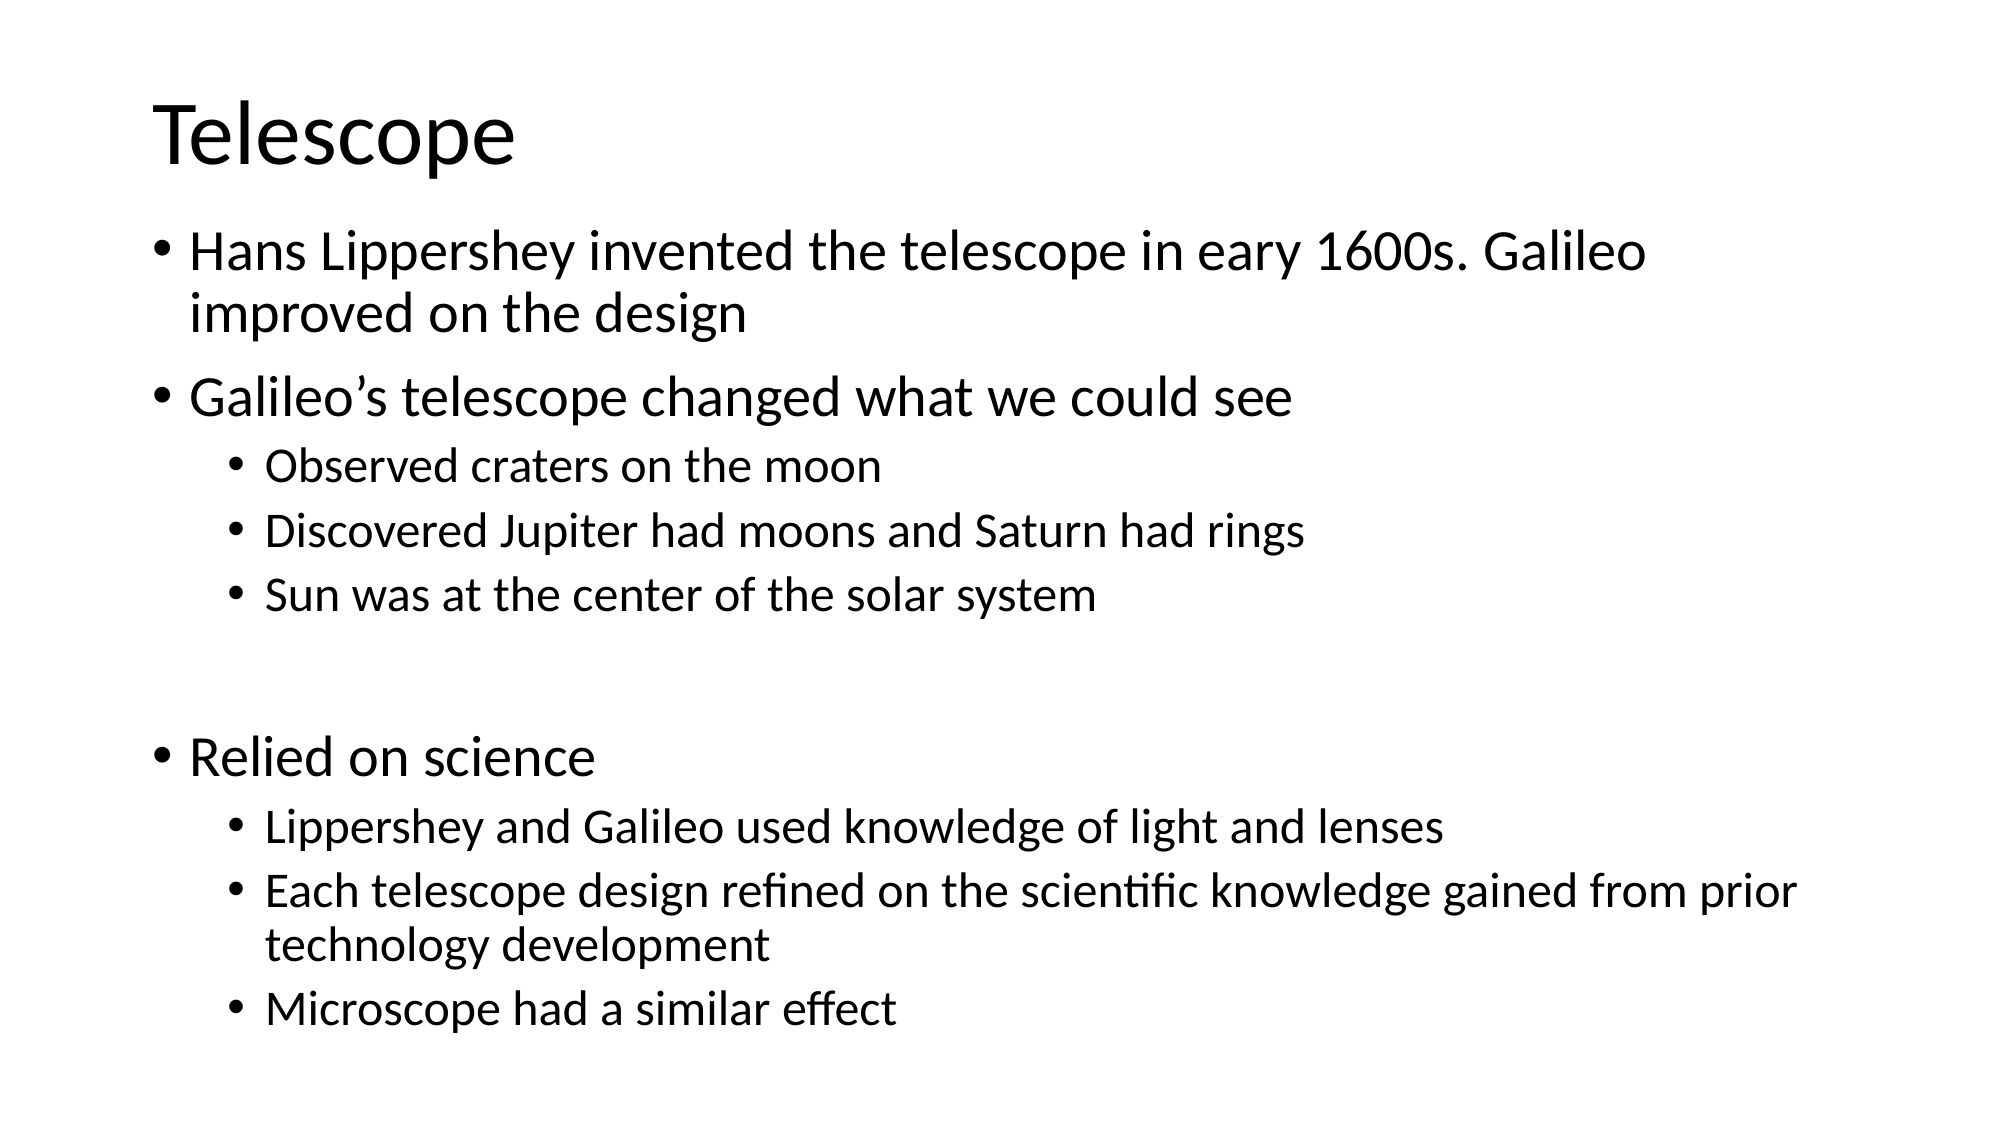

# Telescope
Hans Lippershey invented the telescope in eary 1600s. Galileo improved on the design
Galileo’s telescope changed what we could see
Observed craters on the moon
Discovered Jupiter had moons and Saturn had rings
Sun was at the center of the solar system

Relied on science
Lippershey and Galileo used knowledge of light and lenses
Each telescope design refined on the scientific knowledge gained from prior technology development
Microscope had a similar effect